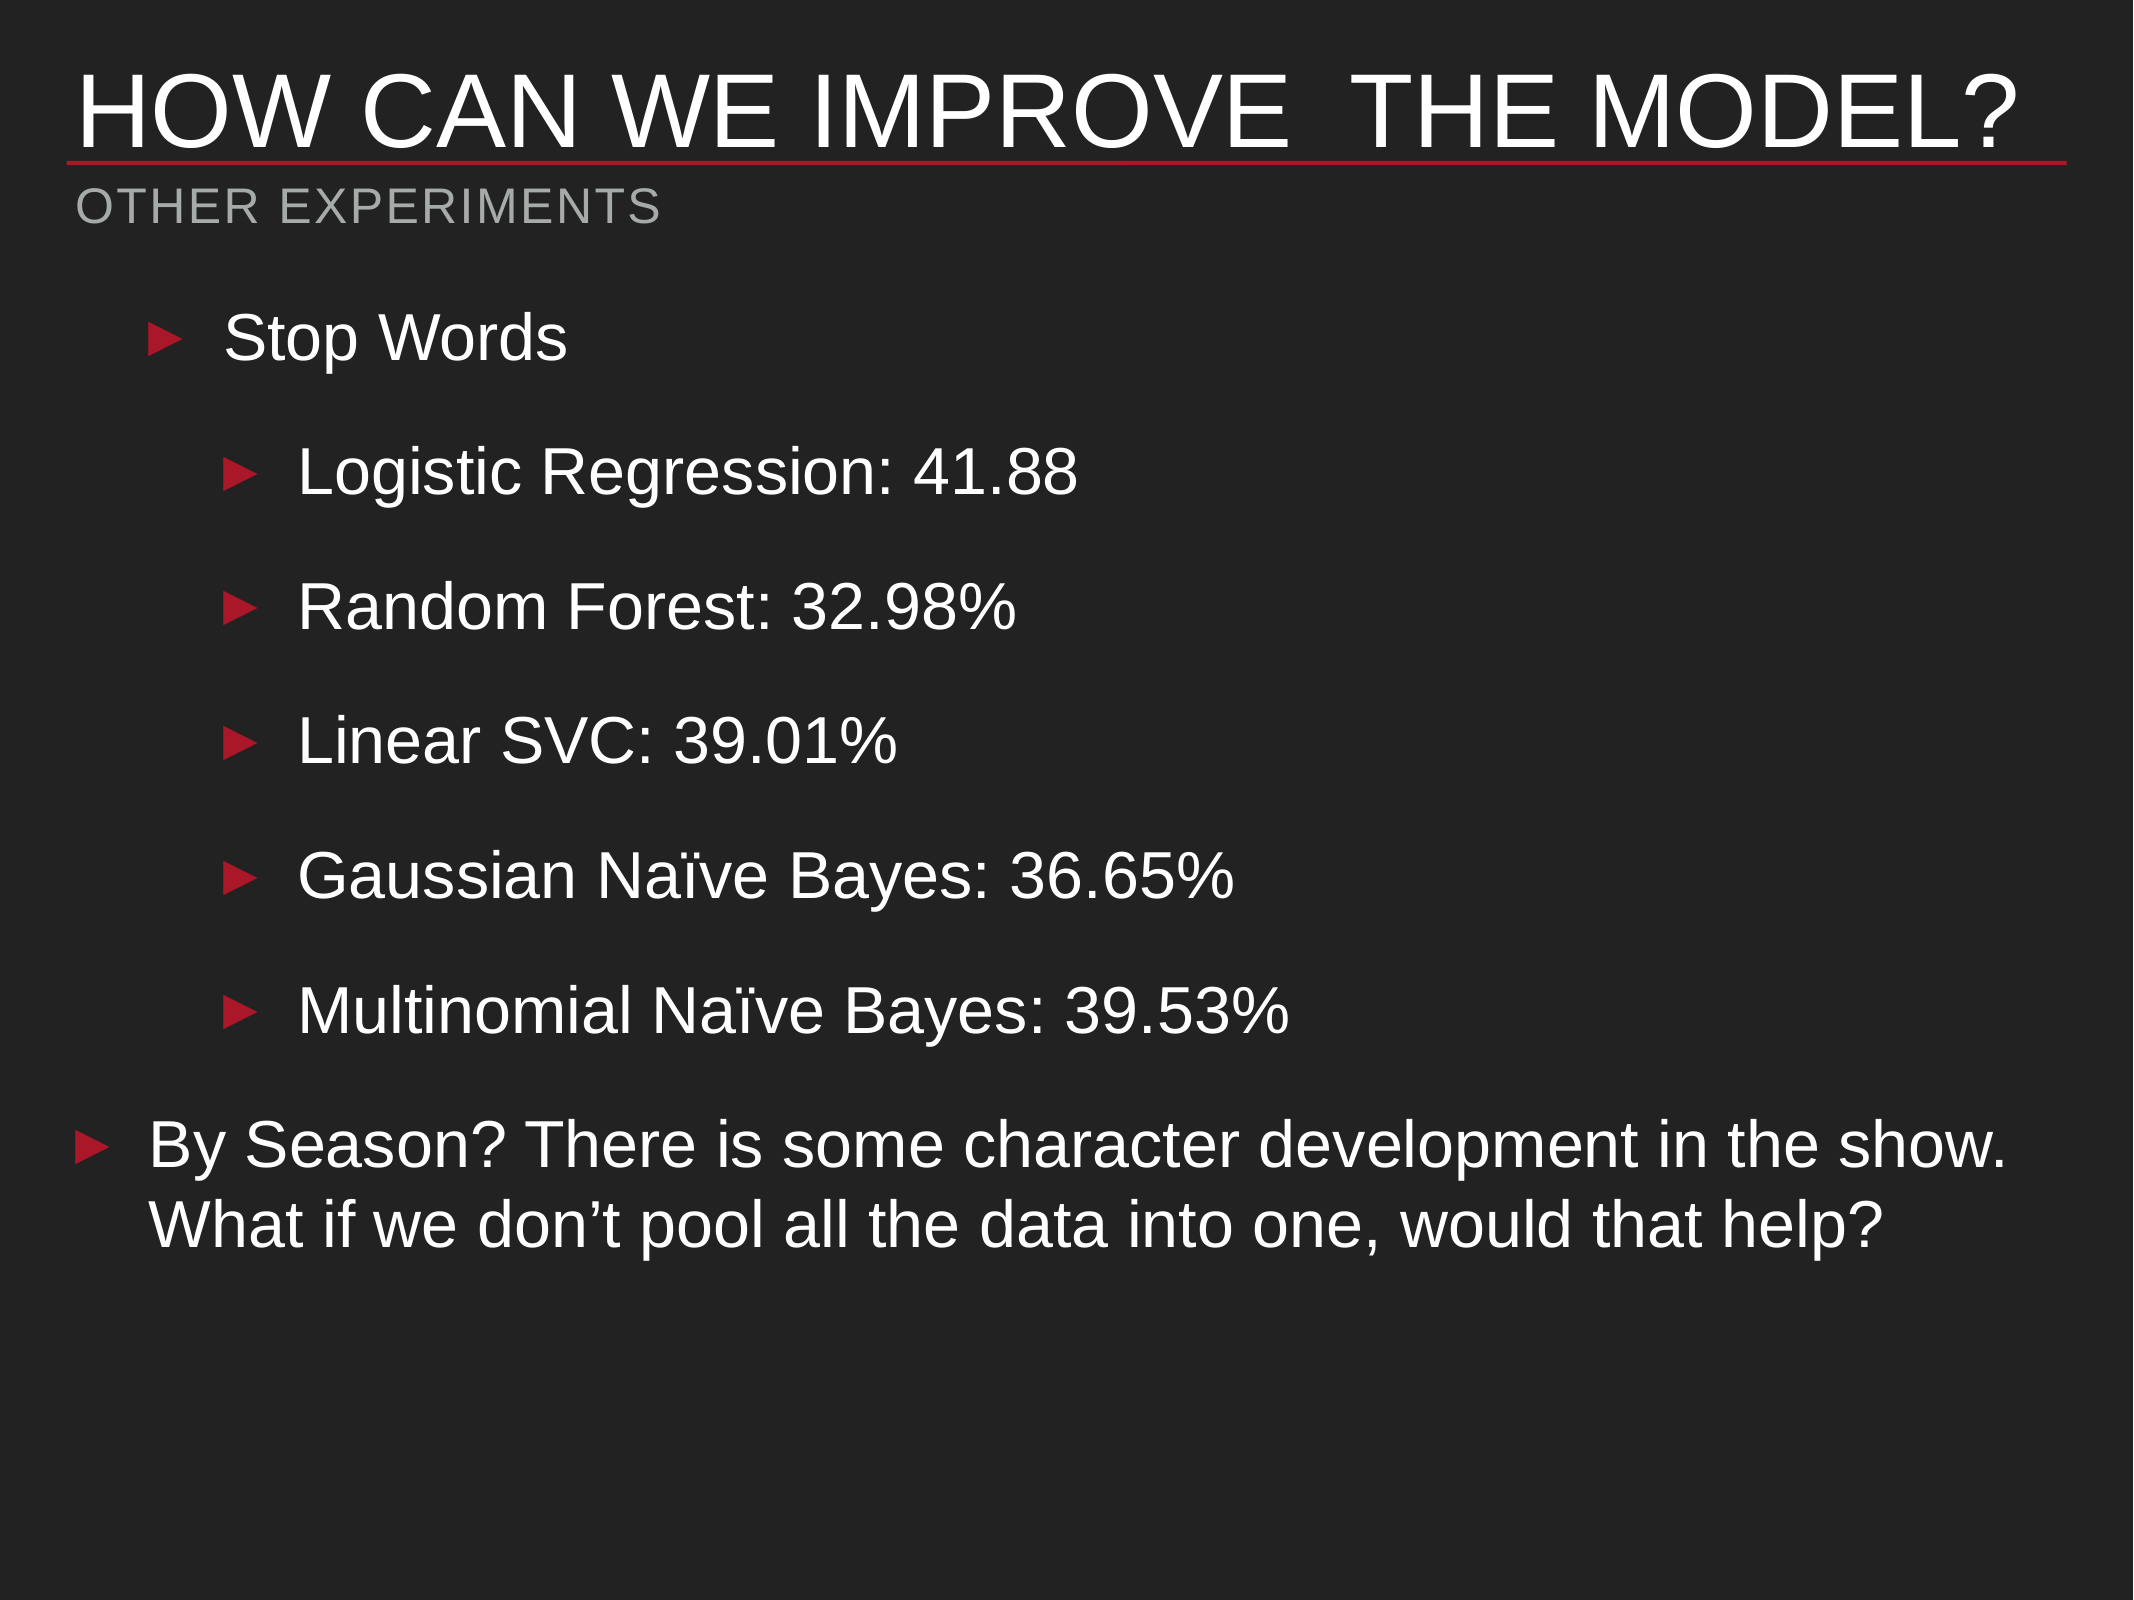

# How can we improve  the Model?
Other Experiments
Stop Words
Logistic Regression: 41.88
Random Forest: 32.98%
Linear SVC: 39.01%
Gaussian Naïve Bayes: 36.65%
Multinomial Naïve Bayes: 39.53%
By Season? There is some character development in the show.  What if we don’t pool all the data into one, would that help?